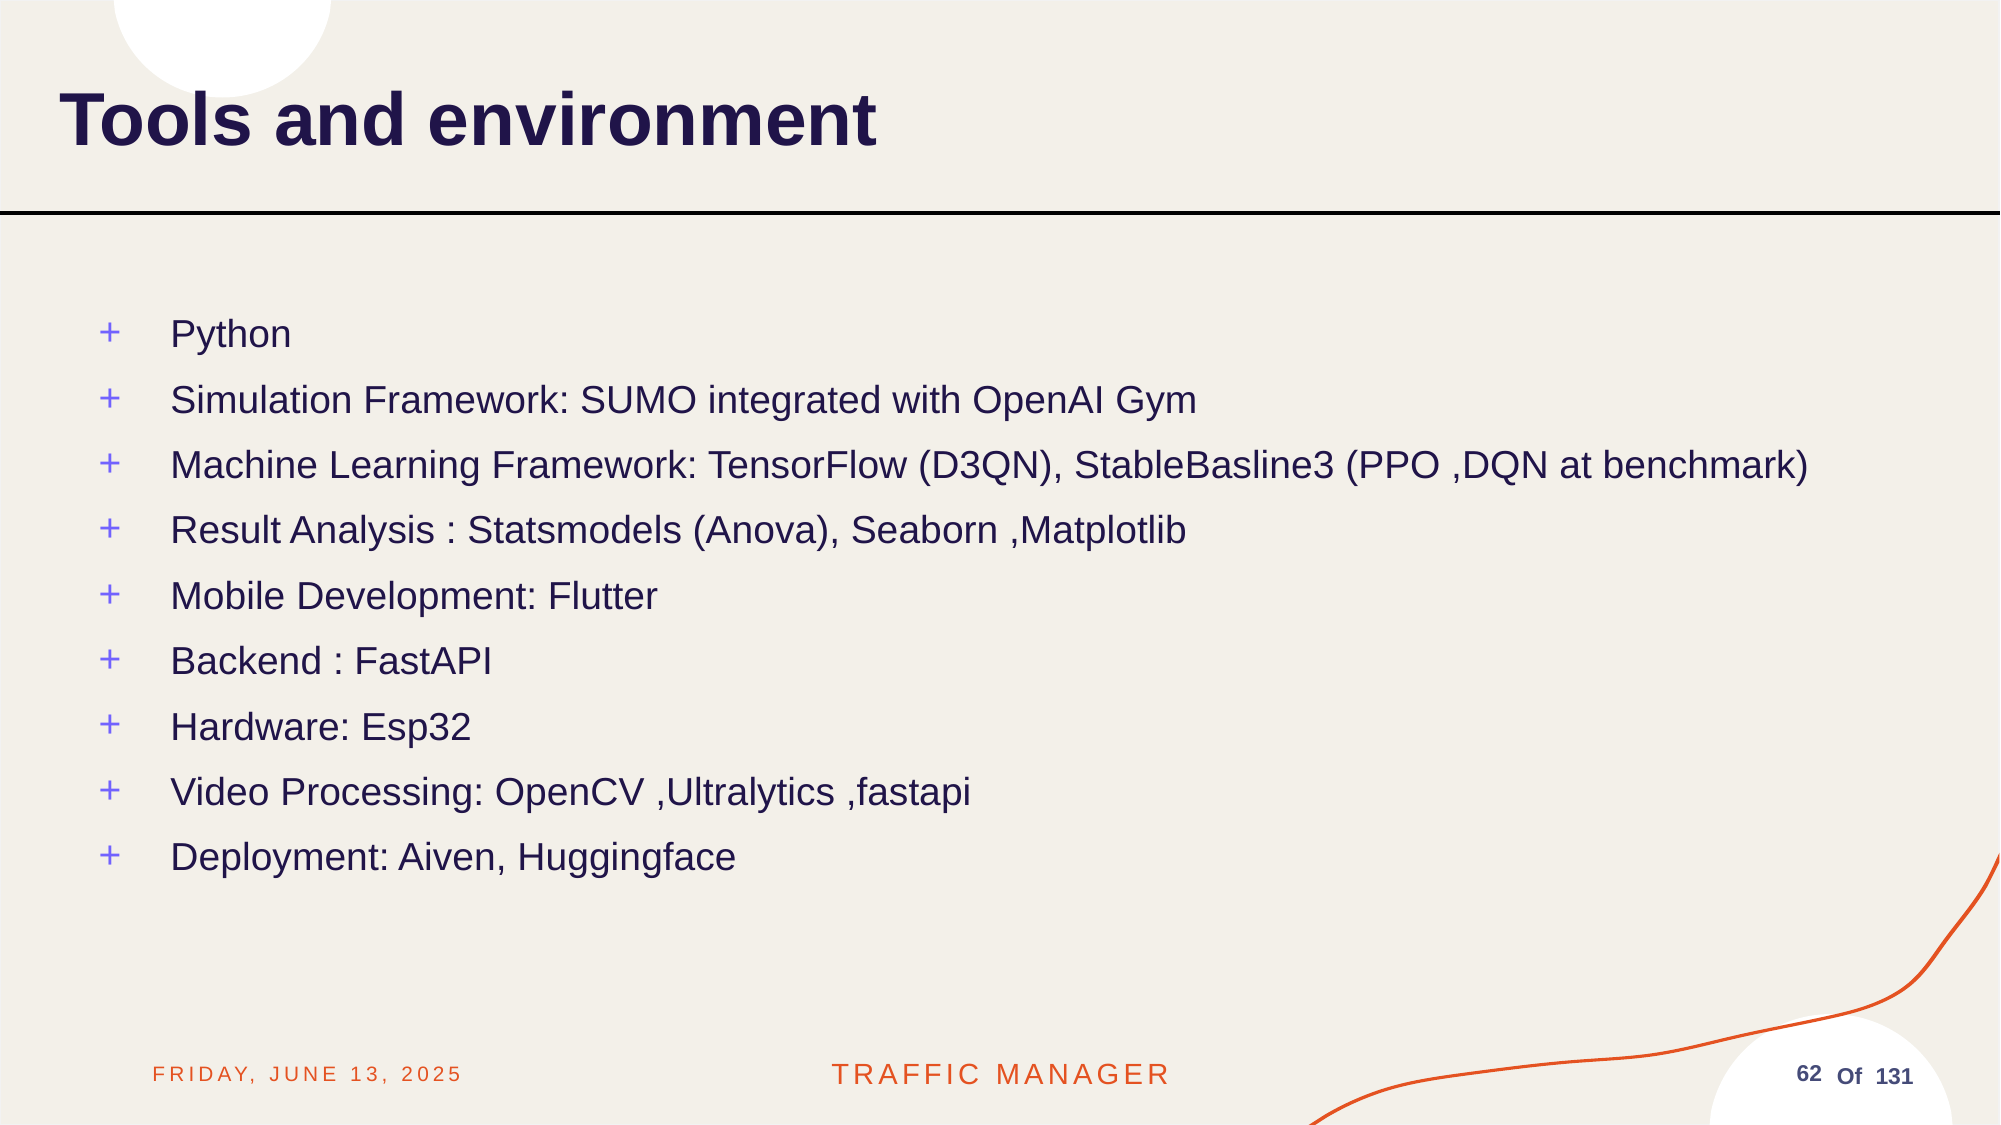

Tools and environment
Python
Simulation Framework: SUMO integrated with OpenAI Gym
Machine Learning Framework: TensorFlow (D3QN), StableBasline3 (PPO ,DQN at benchmark)
Result Analysis : Statsmodels (Anova), Seaborn ,Matplotlib
Mobile Development: Flutter
Backend : FastAPI
Hardware: Esp32
Video Processing: OpenCV ,Ultralytics ,fastapi
Deployment: Aiven, Huggingface
Friday, June 13, 2025
Traffic MANAGER
62